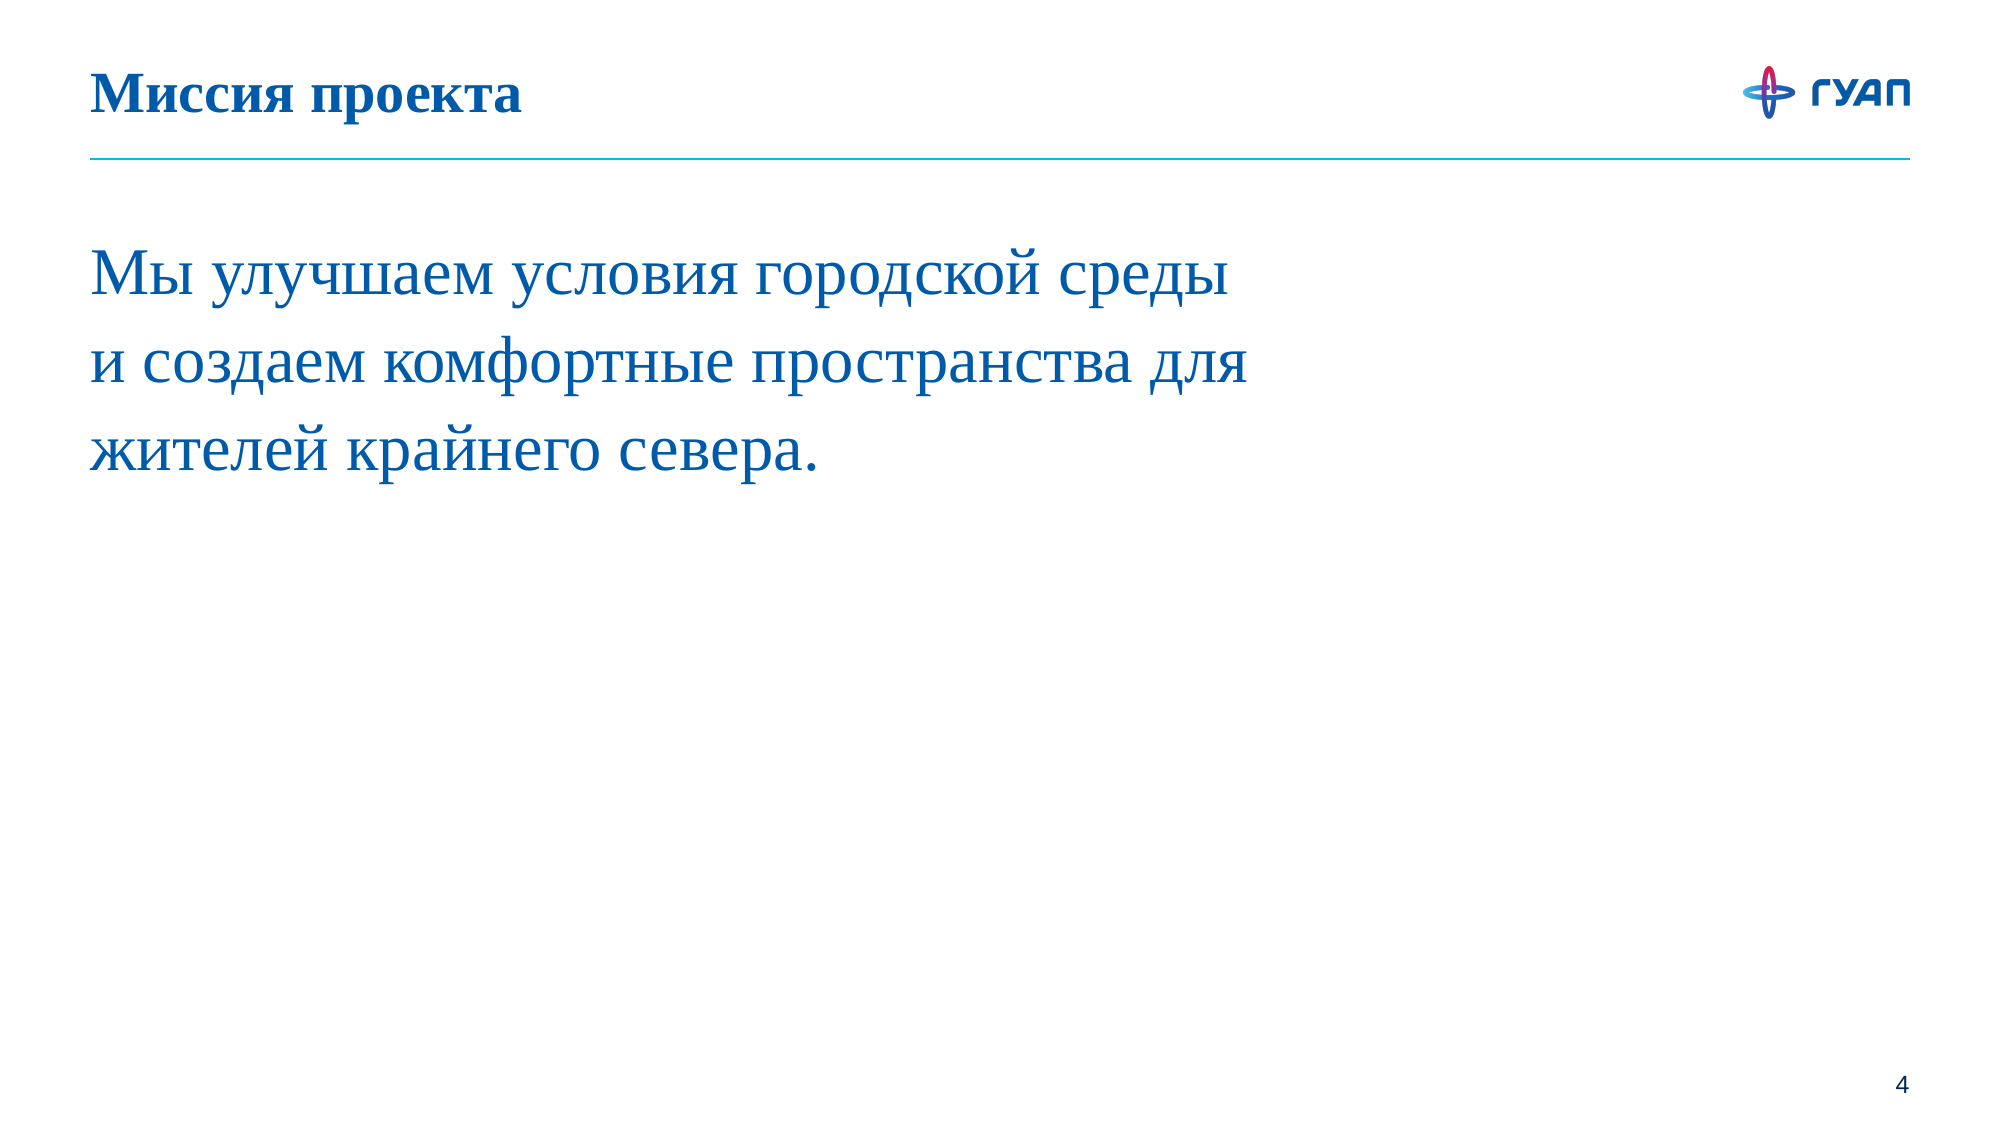

# Миссия проекта

Мы улучшаем условия городской среды и создаем комфортные пространства для жителей крайнего севера.